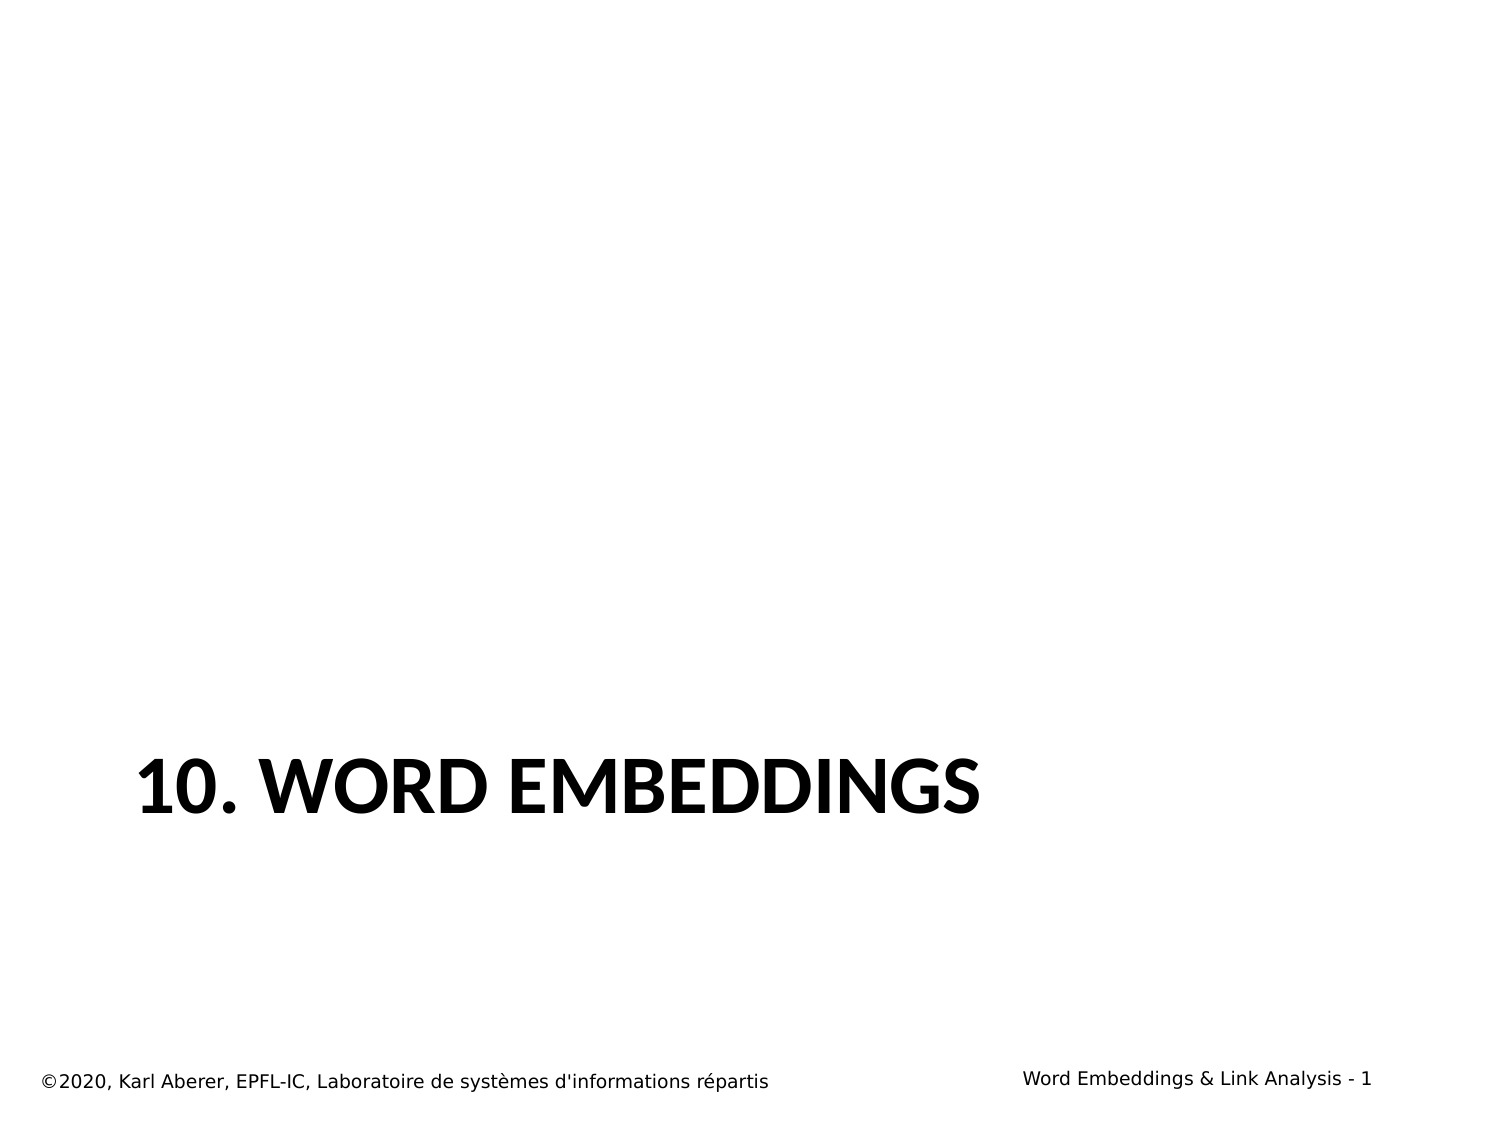

# 10. Word Embeddings
©2020, Karl Aberer, EPFL-IC, Laboratoire de systèmes d'informations répartis